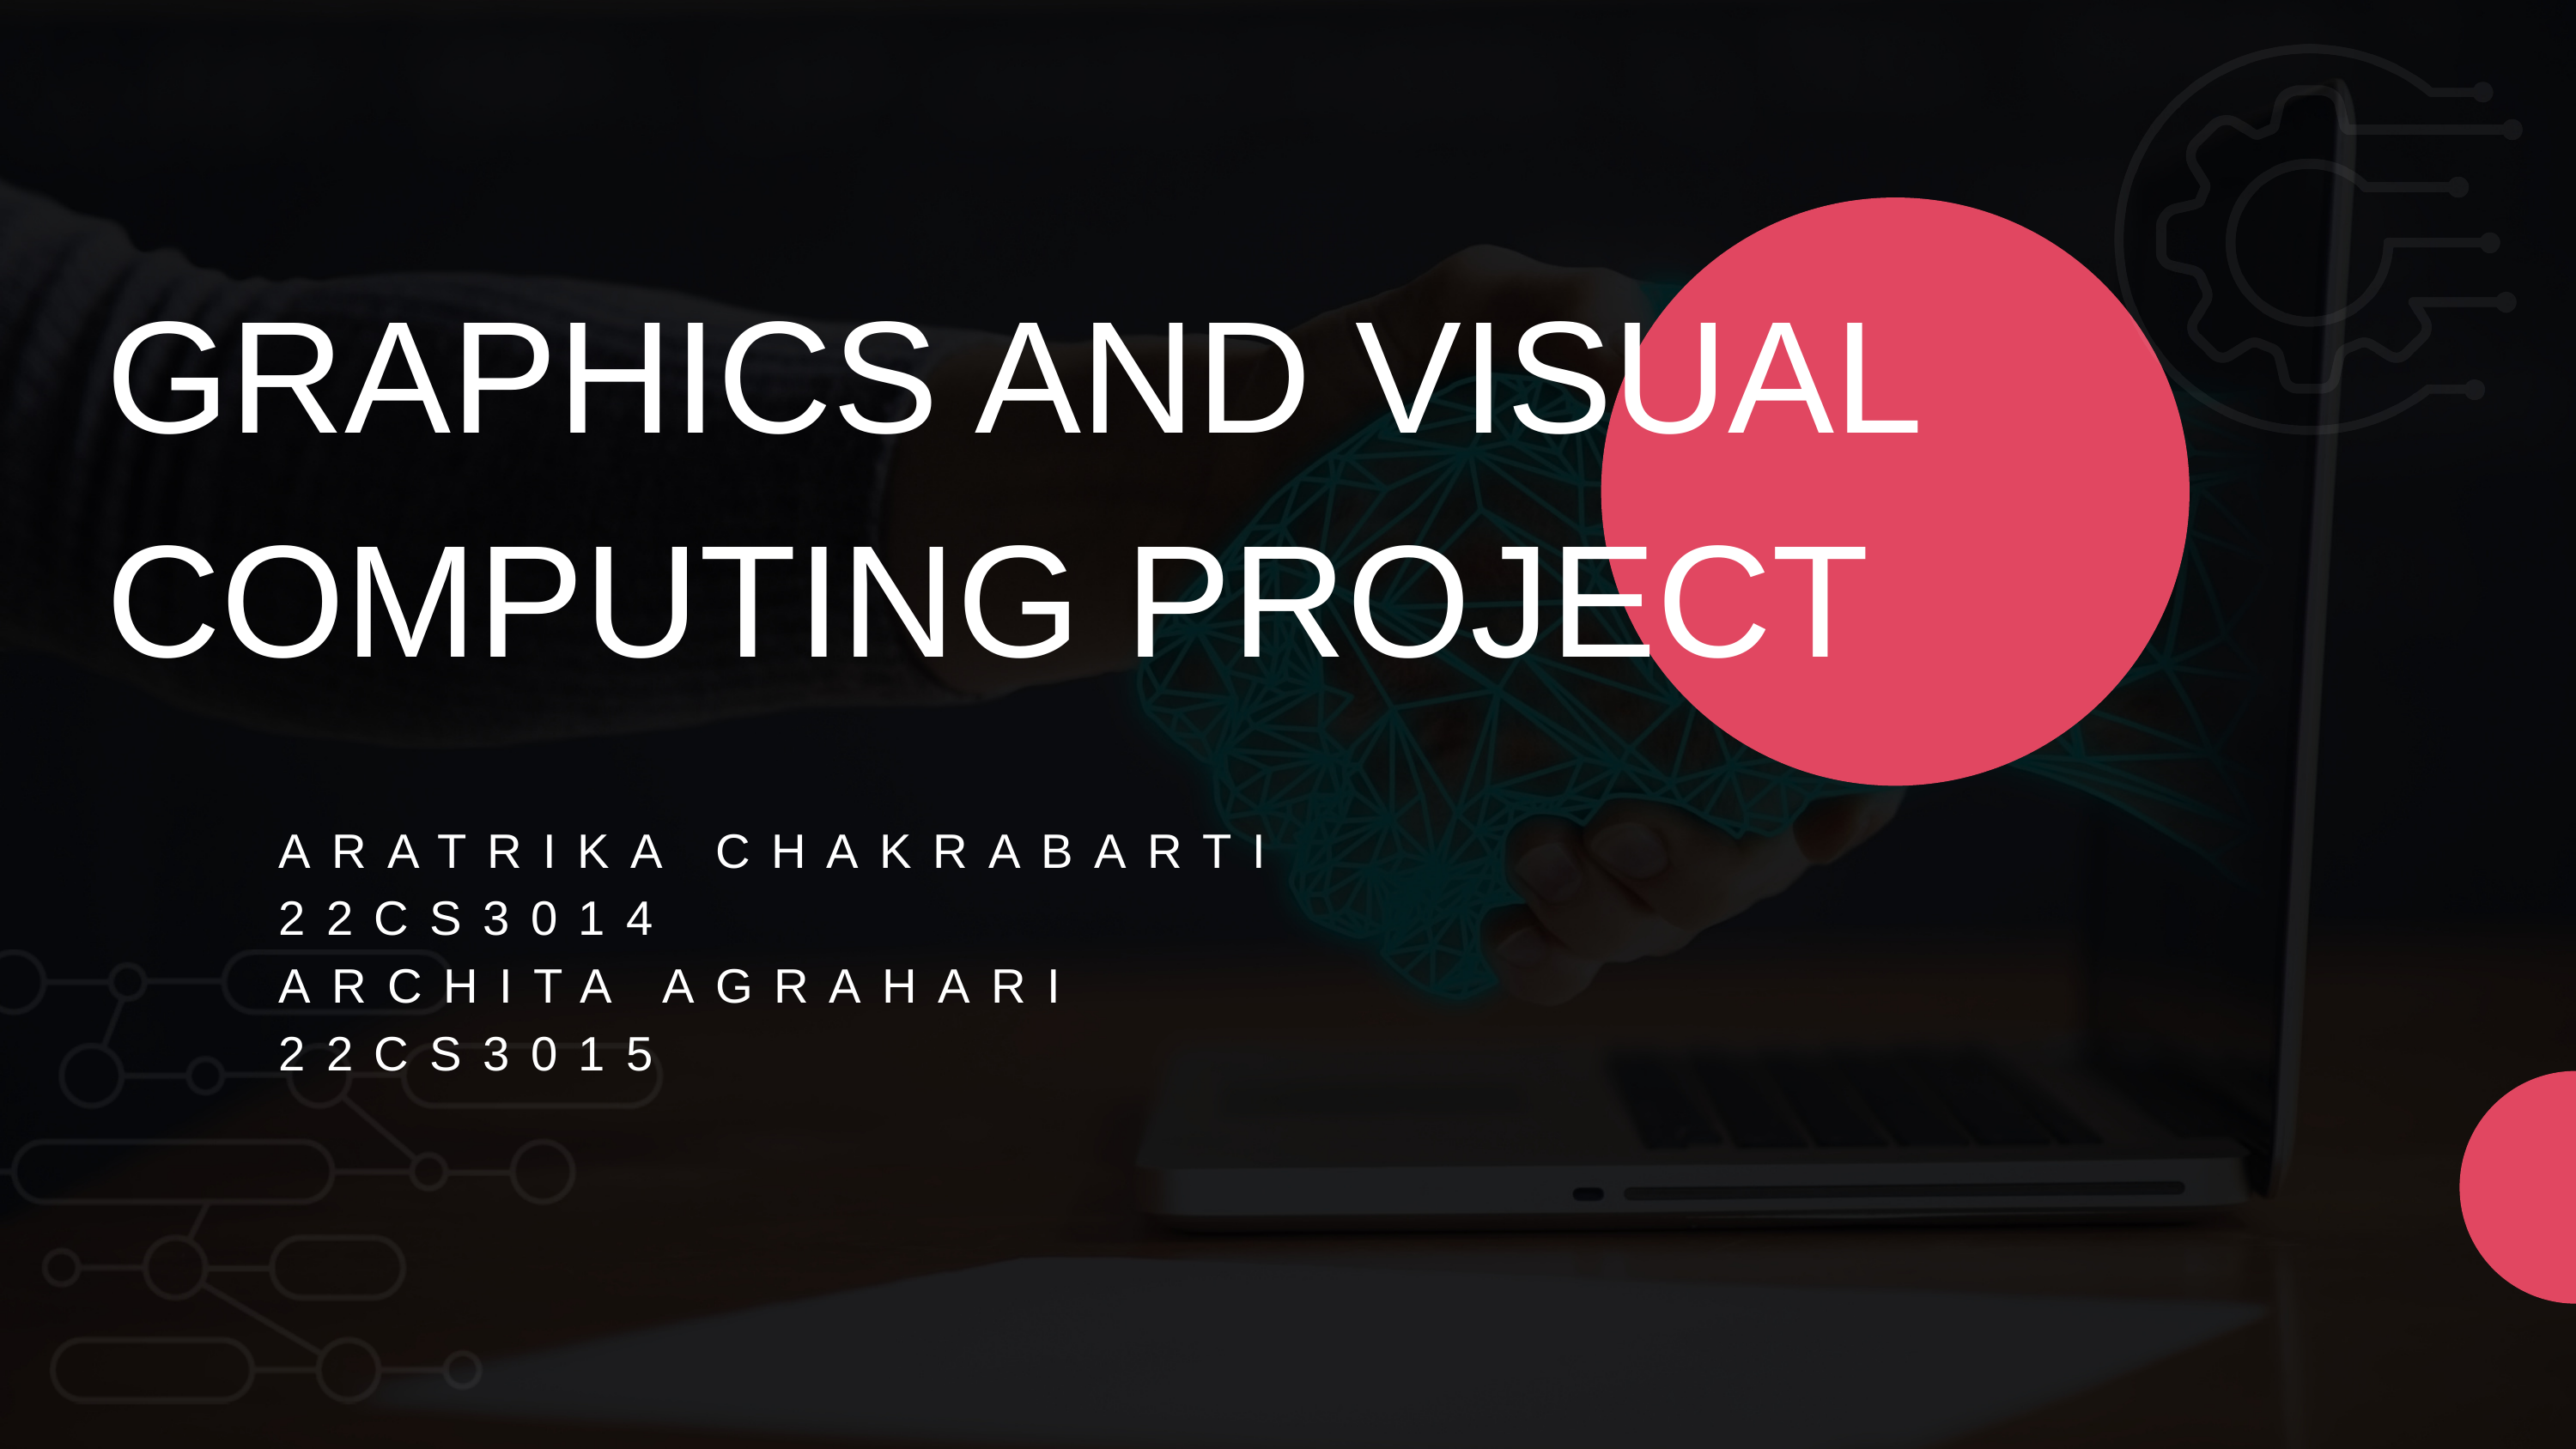

GRAPHICS AND VISUAL COMPUTING PROJECT

ARATRIKA CHAKRABARTI
22CS3014
ARCHITA AGRAHARI
22CS3015